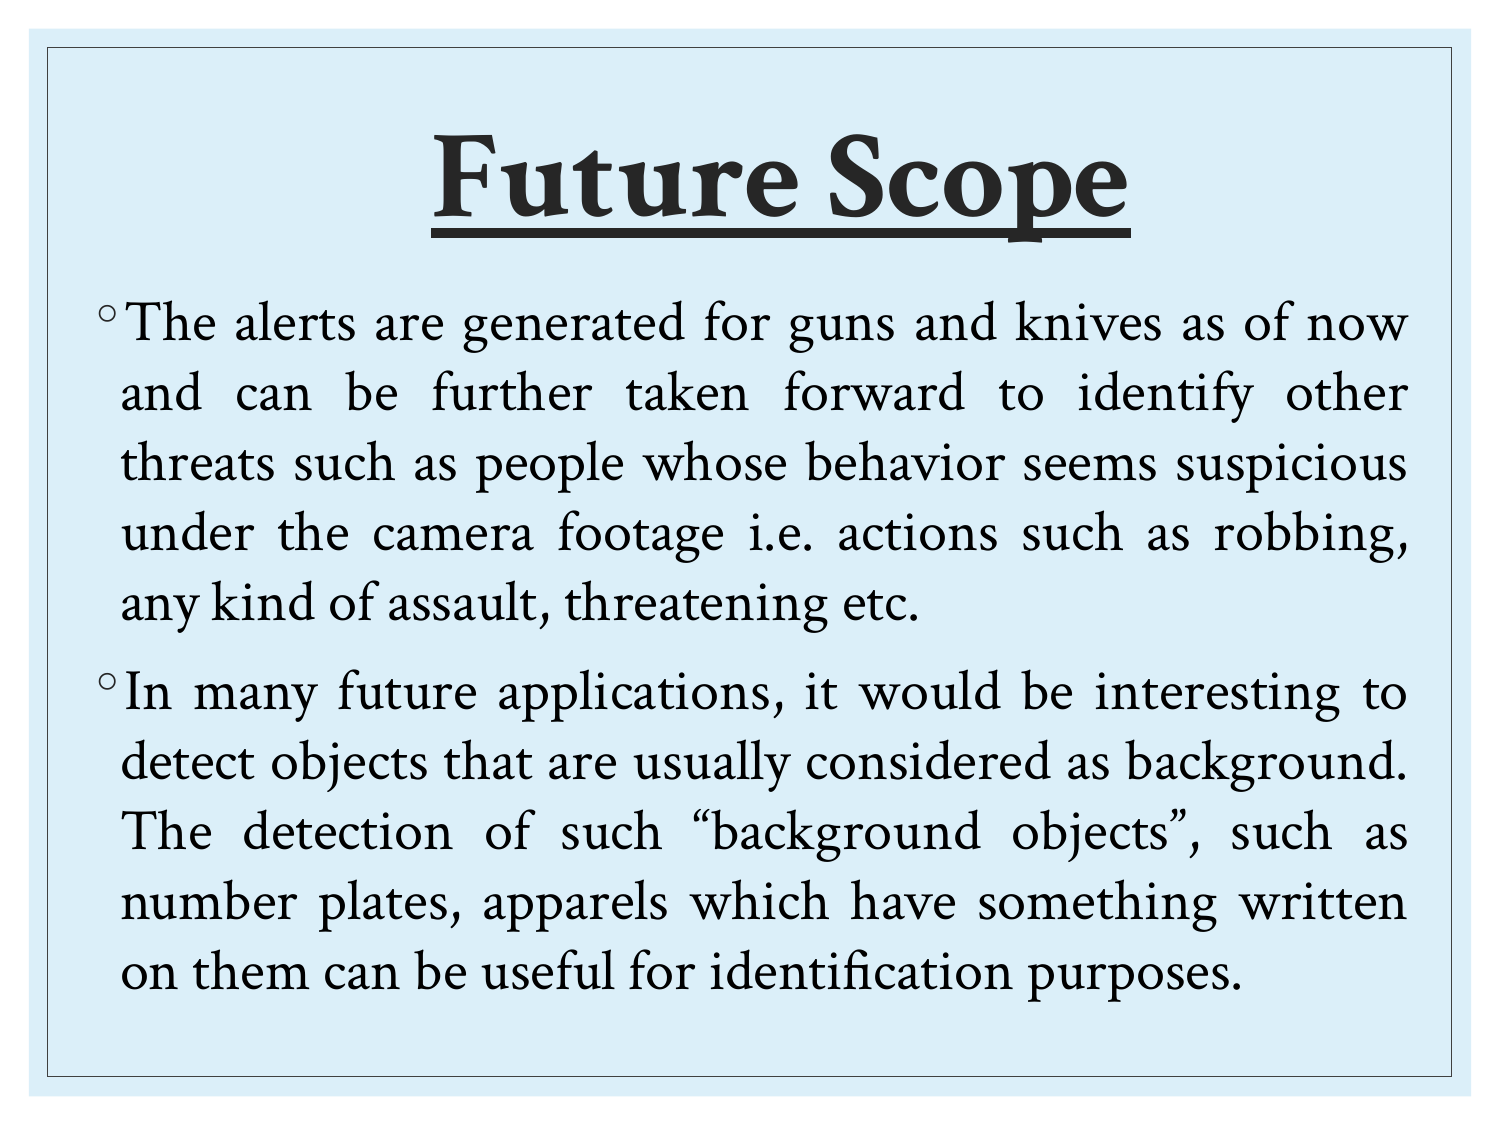

# Future Scope
The alerts are generated for guns and knives as of now and can be further taken forward to identify other threats such as people whose behavior seems suspicious under the camera footage i.e. actions such as robbing, any kind of assault, threatening etc.
In many future applications, it would be interesting to detect objects that are usually considered as background. The detection of such “background objects”, such as number plates, apparels which have something written on them can be useful for identification purposes.